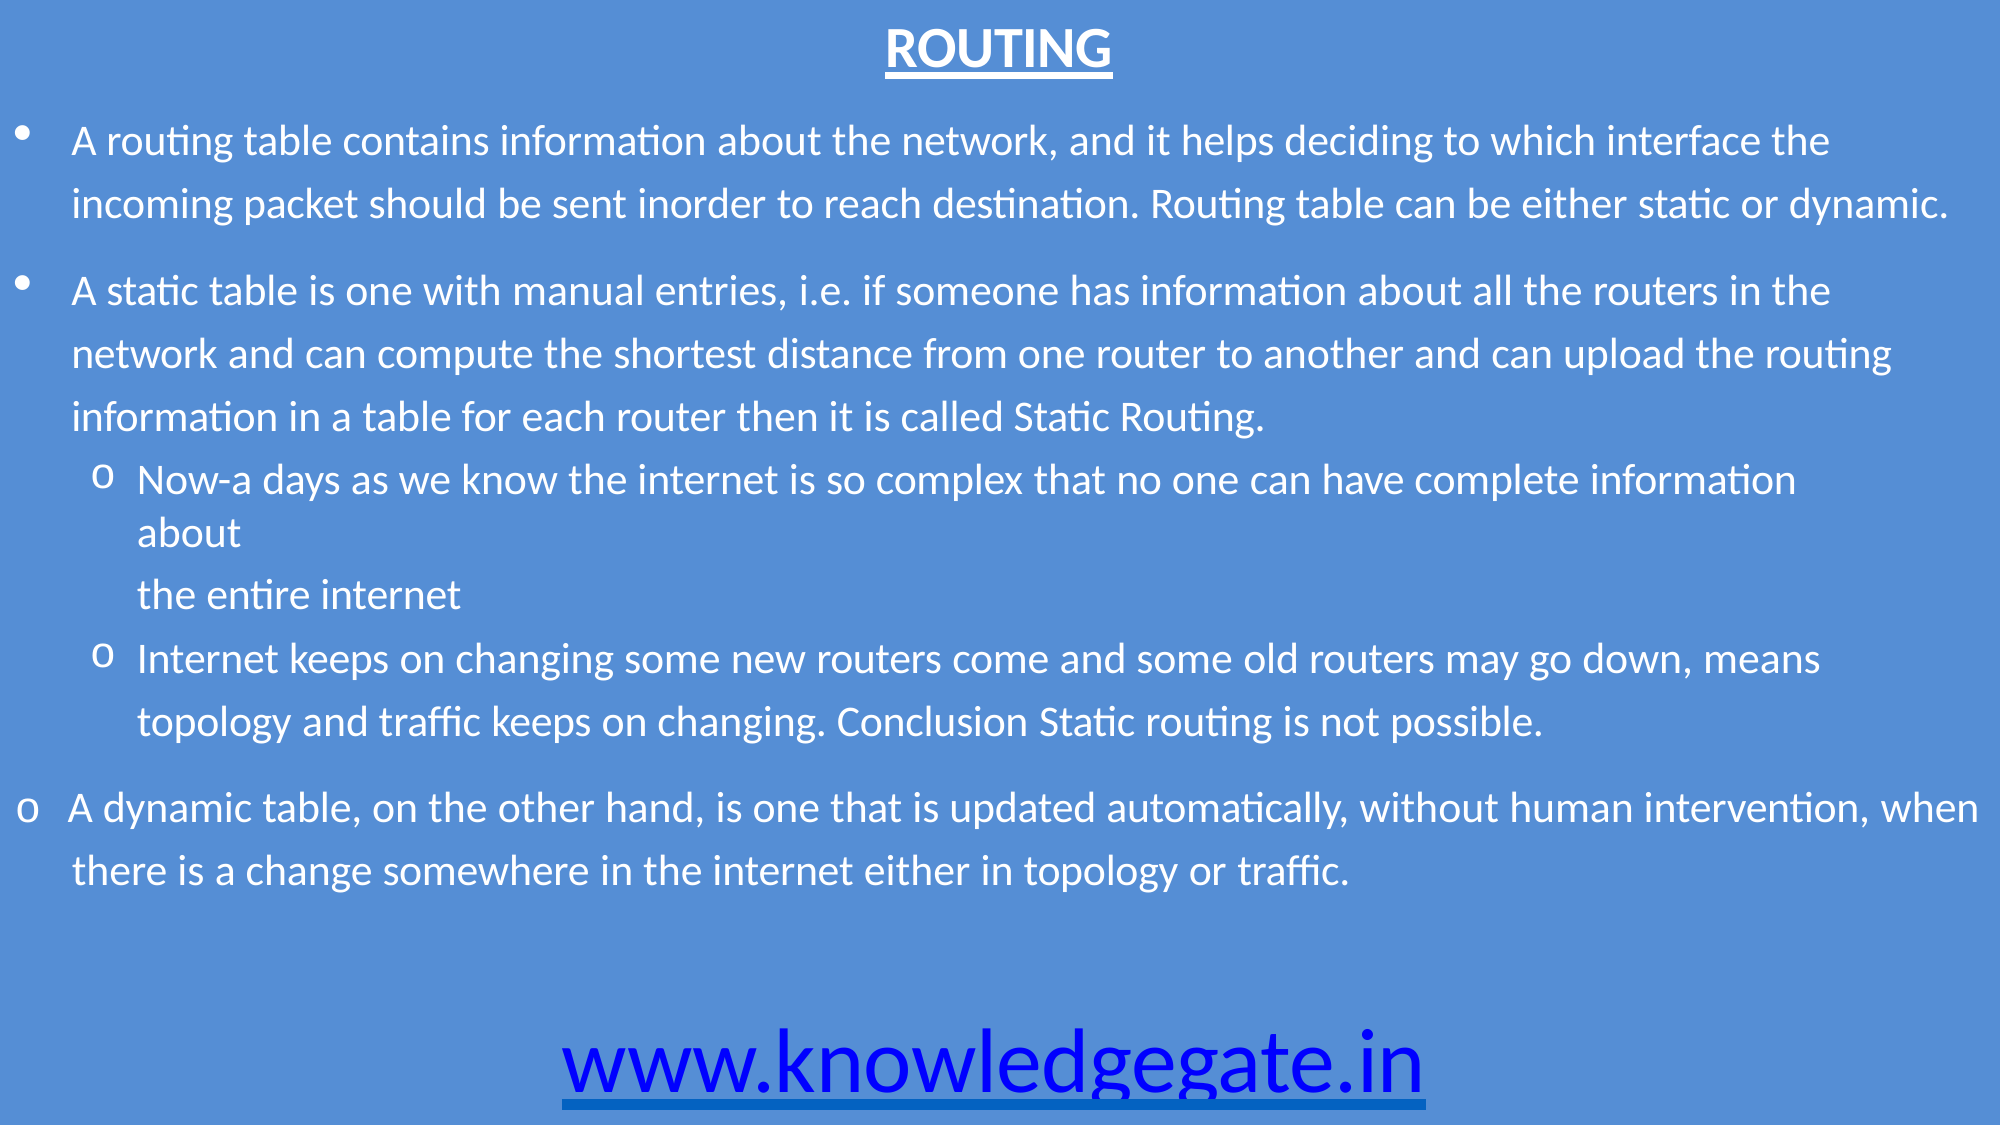

# ROUTING
A routing table contains information about the network, and it helps deciding to which interface the  incoming packet should be sent inorder to reach destination. Routing table can be either static or dynamic.
A static table is one with manual entries, i.e. if someone has information about all the routers in the  network and can compute the shortest distance from one router to another and can upload the routing  information in a table for each router then it is called Static Routing.
Now-a days as we know the internet is so complex that no one can have complete information about
the entire internet
Internet keeps on changing some new routers come and some old routers may go down, means  topology and traffic keeps on changing. Conclusion Static routing is not possible.
o A dynamic table, on the other hand, is one that is updated automatically, without human intervention, when  there is a change somewhere in the internet either in topology or traffic.
www.knowledgegate.in